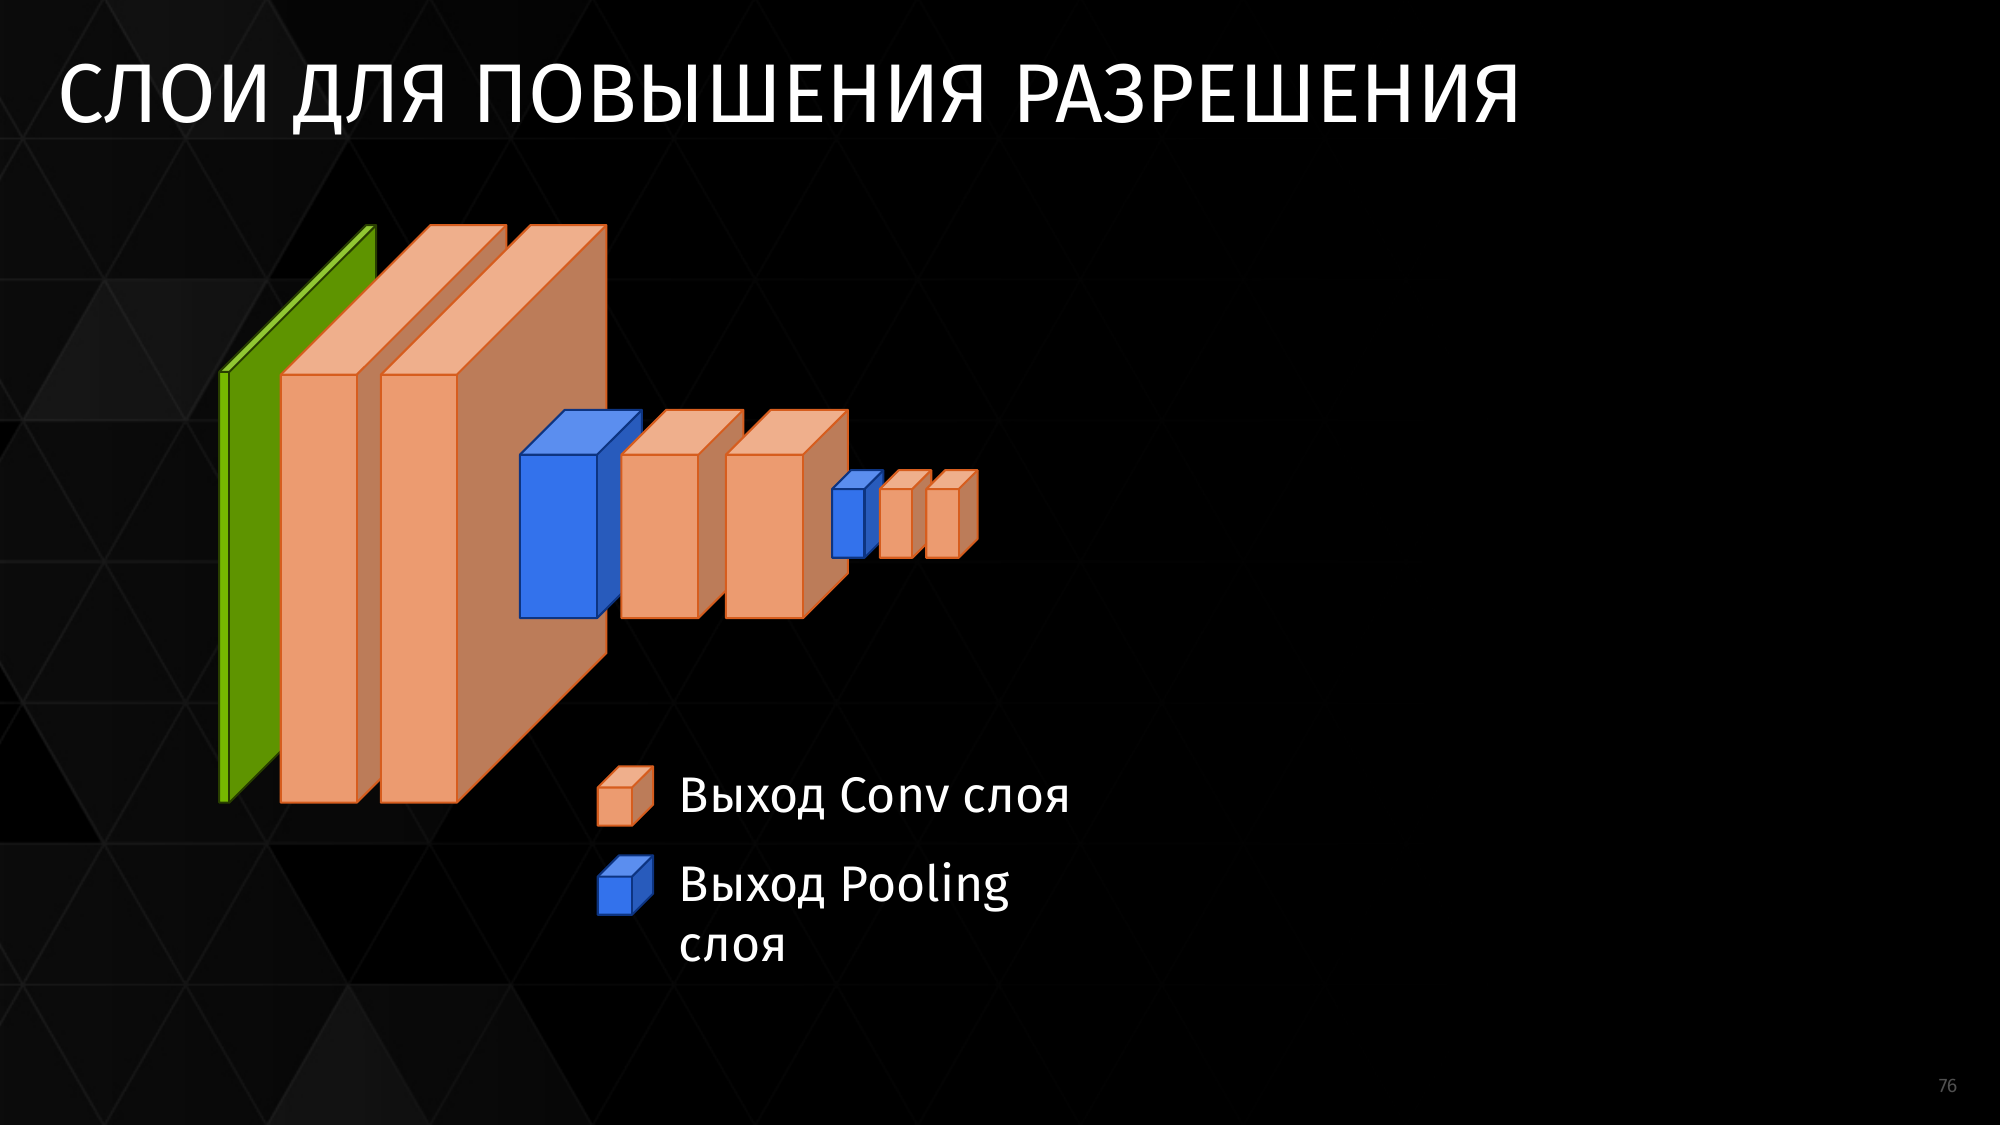

# СЛОИ ДЛЯ ПОВЫШЕНИЯ РАЗРЕШЕНИЯ

Выход Conv слоя

Выход Pooling слоя